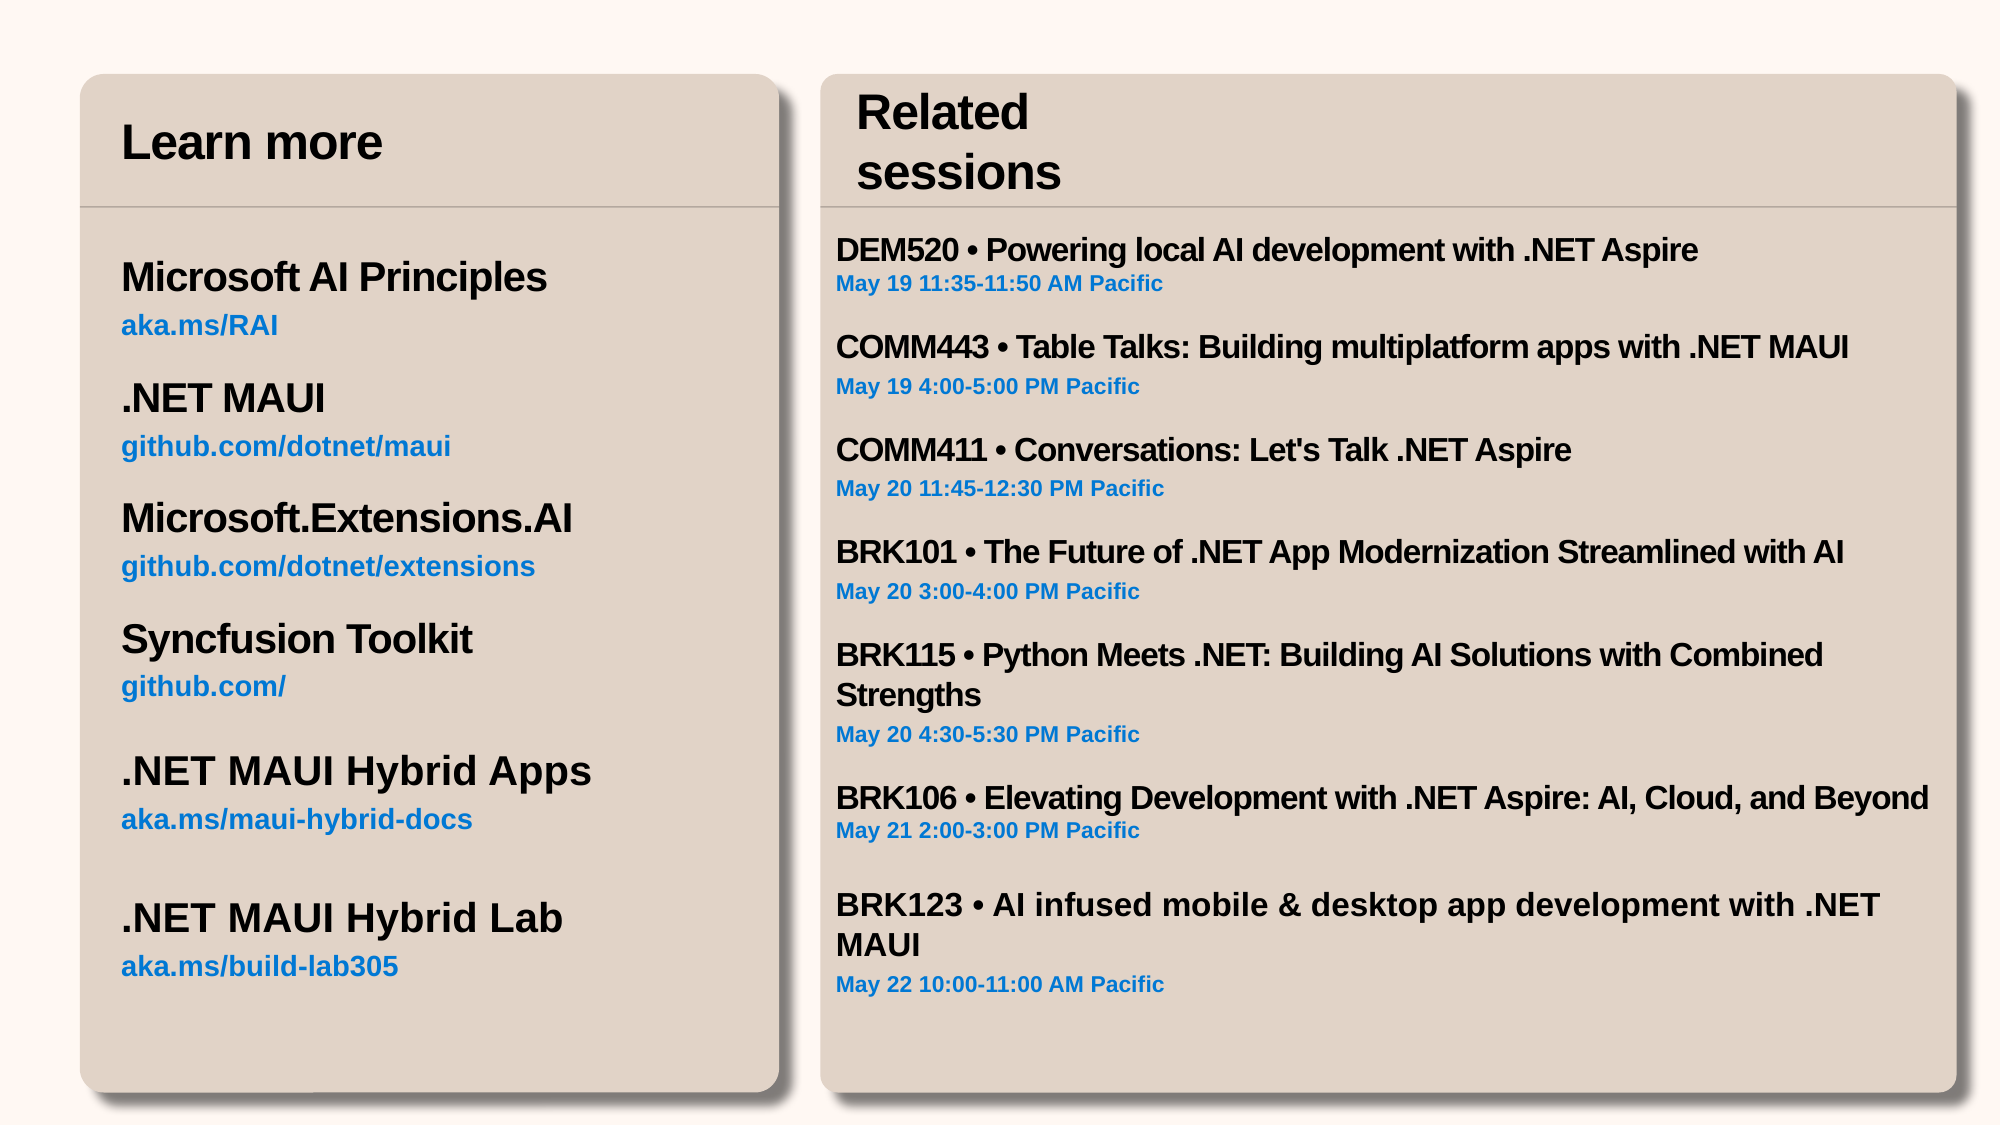

Related sessions
DEM520 • Powering local AI development with .NET Aspire
May 19 11:35-11:50 AM Pacific
COMM443 • Table Talks: Building multiplatform apps with .NET MAUI
May 19 4:00-5:00 PM Pacific
COMM411 • Conversations: Let's Talk .NET Aspire
May 20 11:45-12:30 PM Pacific
BRK101 • The Future of .NET App Modernization Streamlined with AI​
May 20 3:00-4:00 PM Pacific
BRK115 • Python Meets .NET: Building AI Solutions with Combined Strengths
May 20 4:30-5:30 PM Pacific
BRK106 • Elevating Development with .NET Aspire: AI, Cloud, and Beyond
May 21 2:00-3:00 PM Pacific

BRK123 • AI infused mobile & desktop app development with .NET MAUI
May 22 10:00-11:00 AM Pacific

Learn more
Microsoft AI Principles
aka.ms/RAI
.NET MAUI
github.com/dotnet/maui
Microsoft.Extensions.AI
github.com/dotnet/extensions
Syncfusion Toolkit
github.com/
.NET MAUI Hybrid Apps
aka.ms/maui-hybrid-docs
.NET MAUI Hybrid Lab
aka.ms/build-lab305